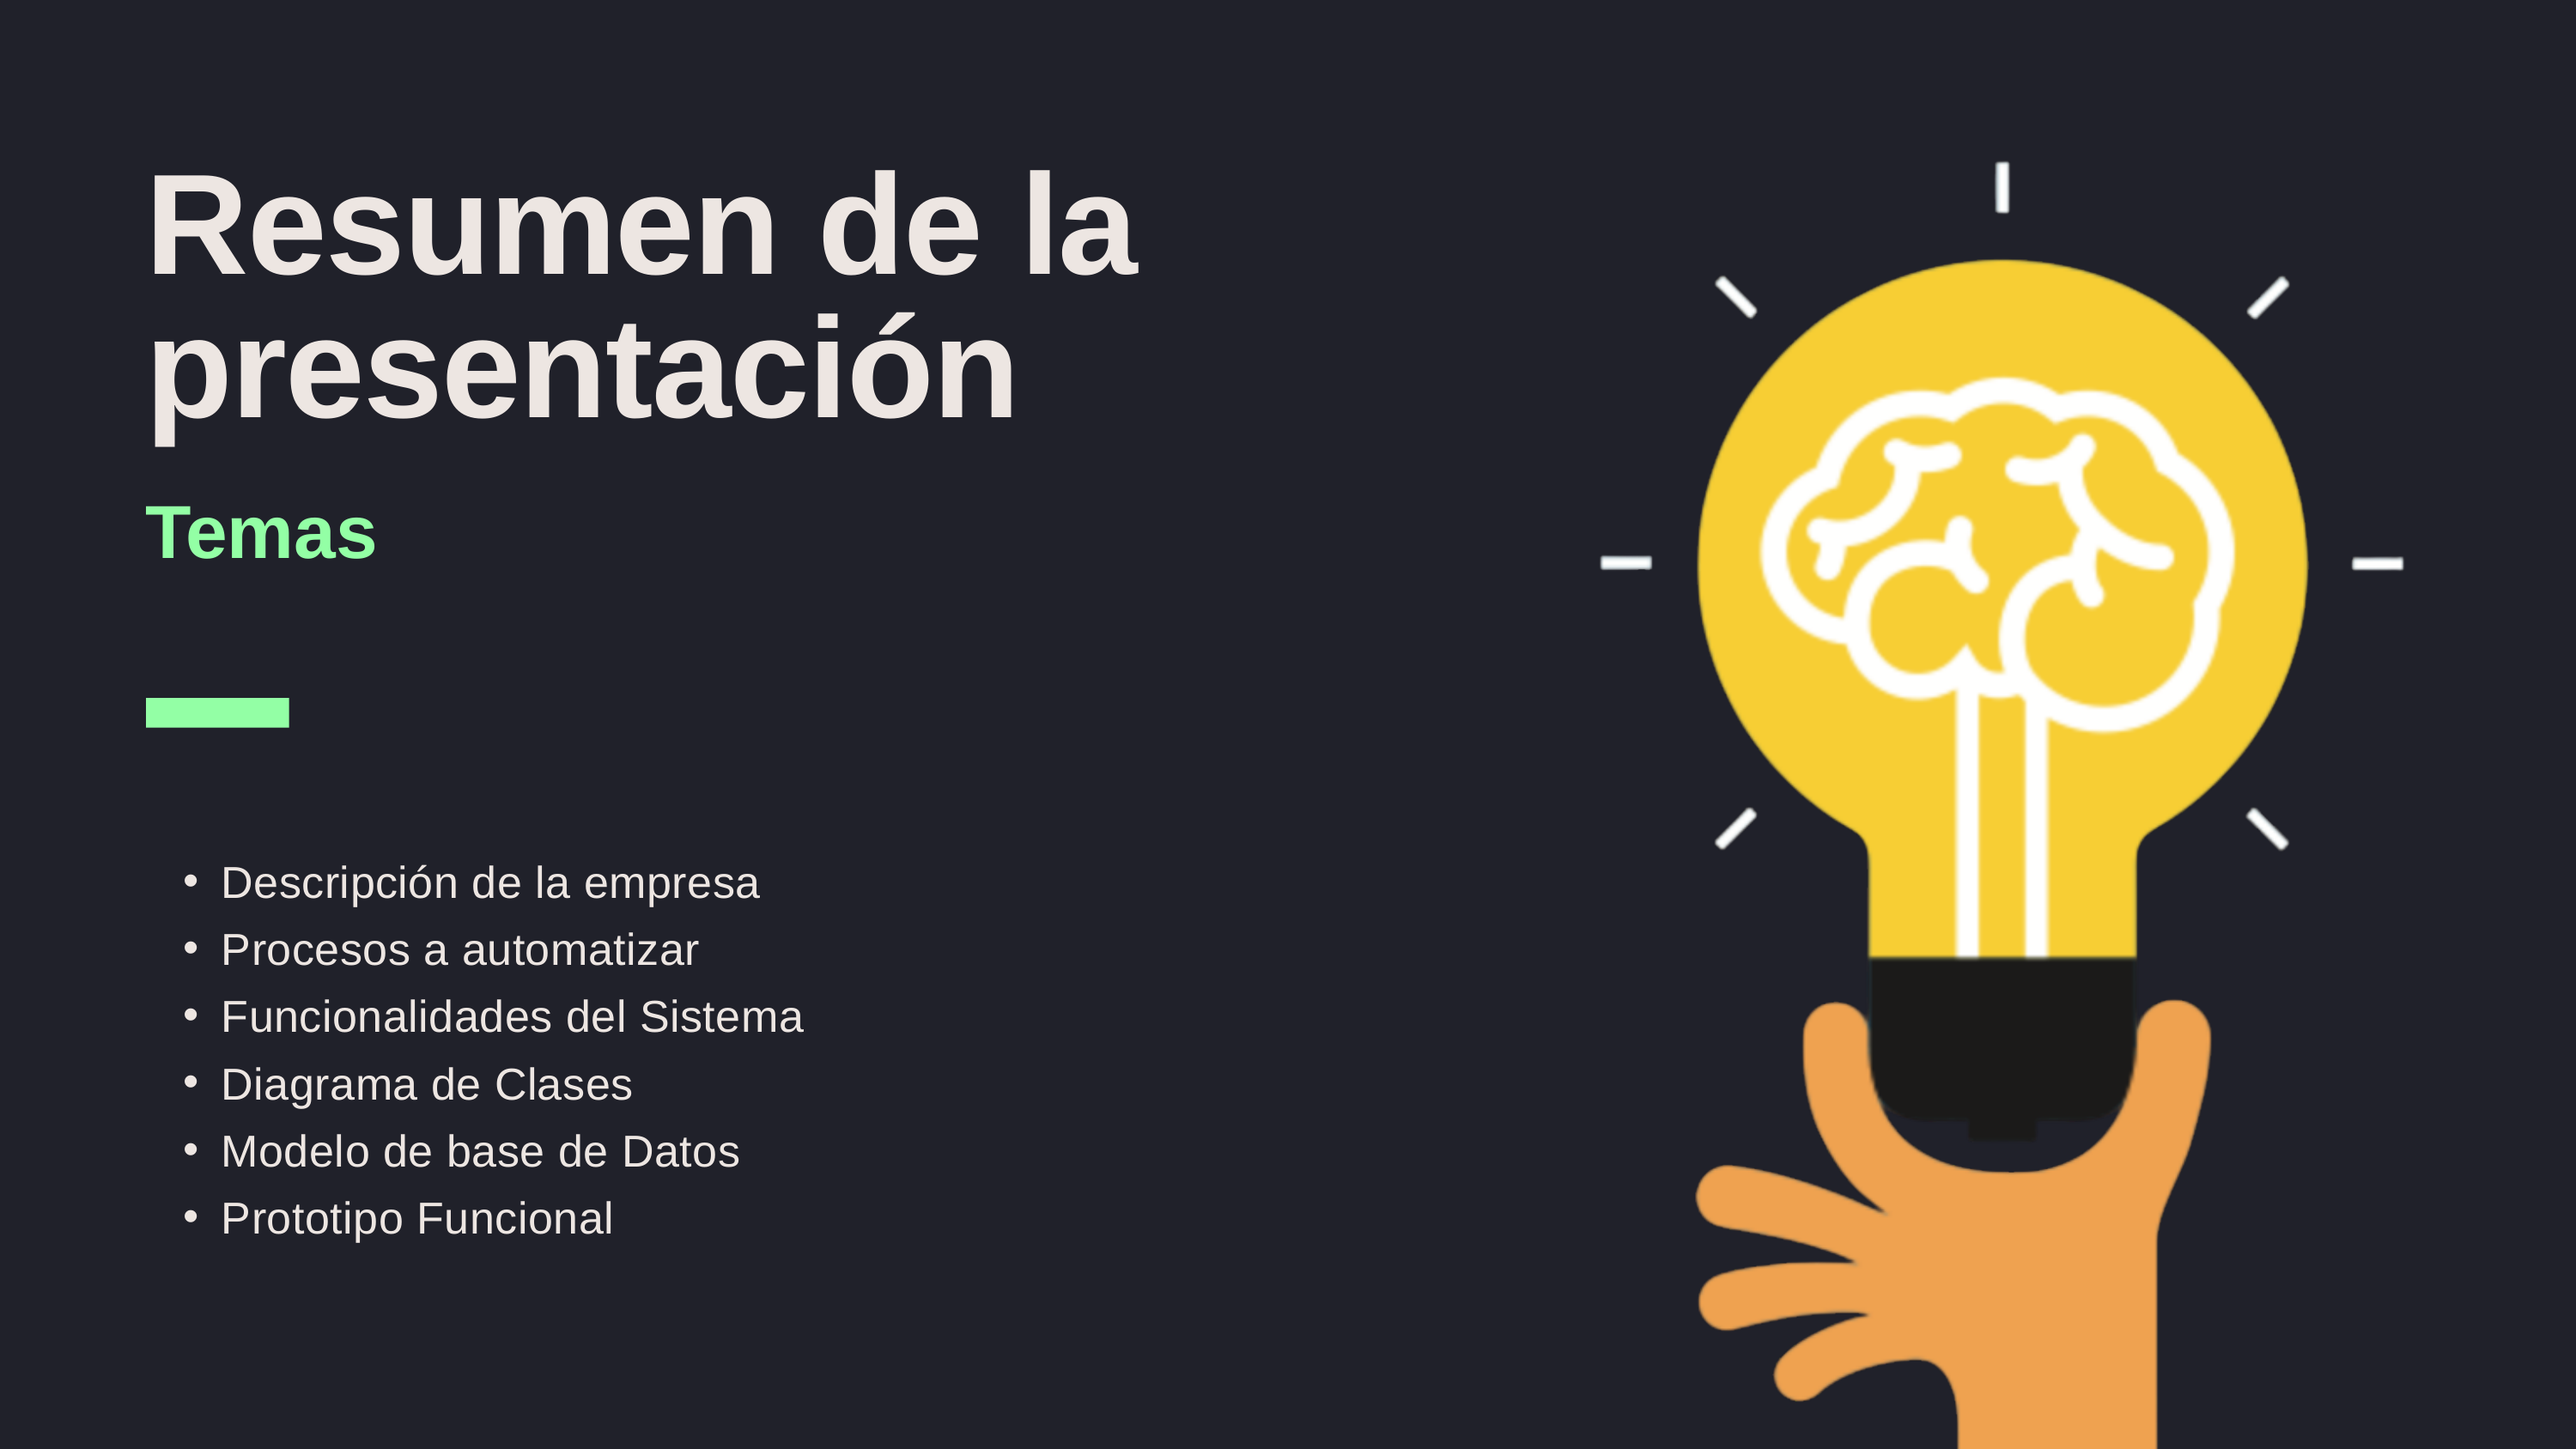

Resumen de la presentación
Temas

Descripción de la empresa
Procesos a automatizar
Funcionalidades del Sistema
Diagrama de Clases
Modelo de base de Datos
Prototipo Funcional